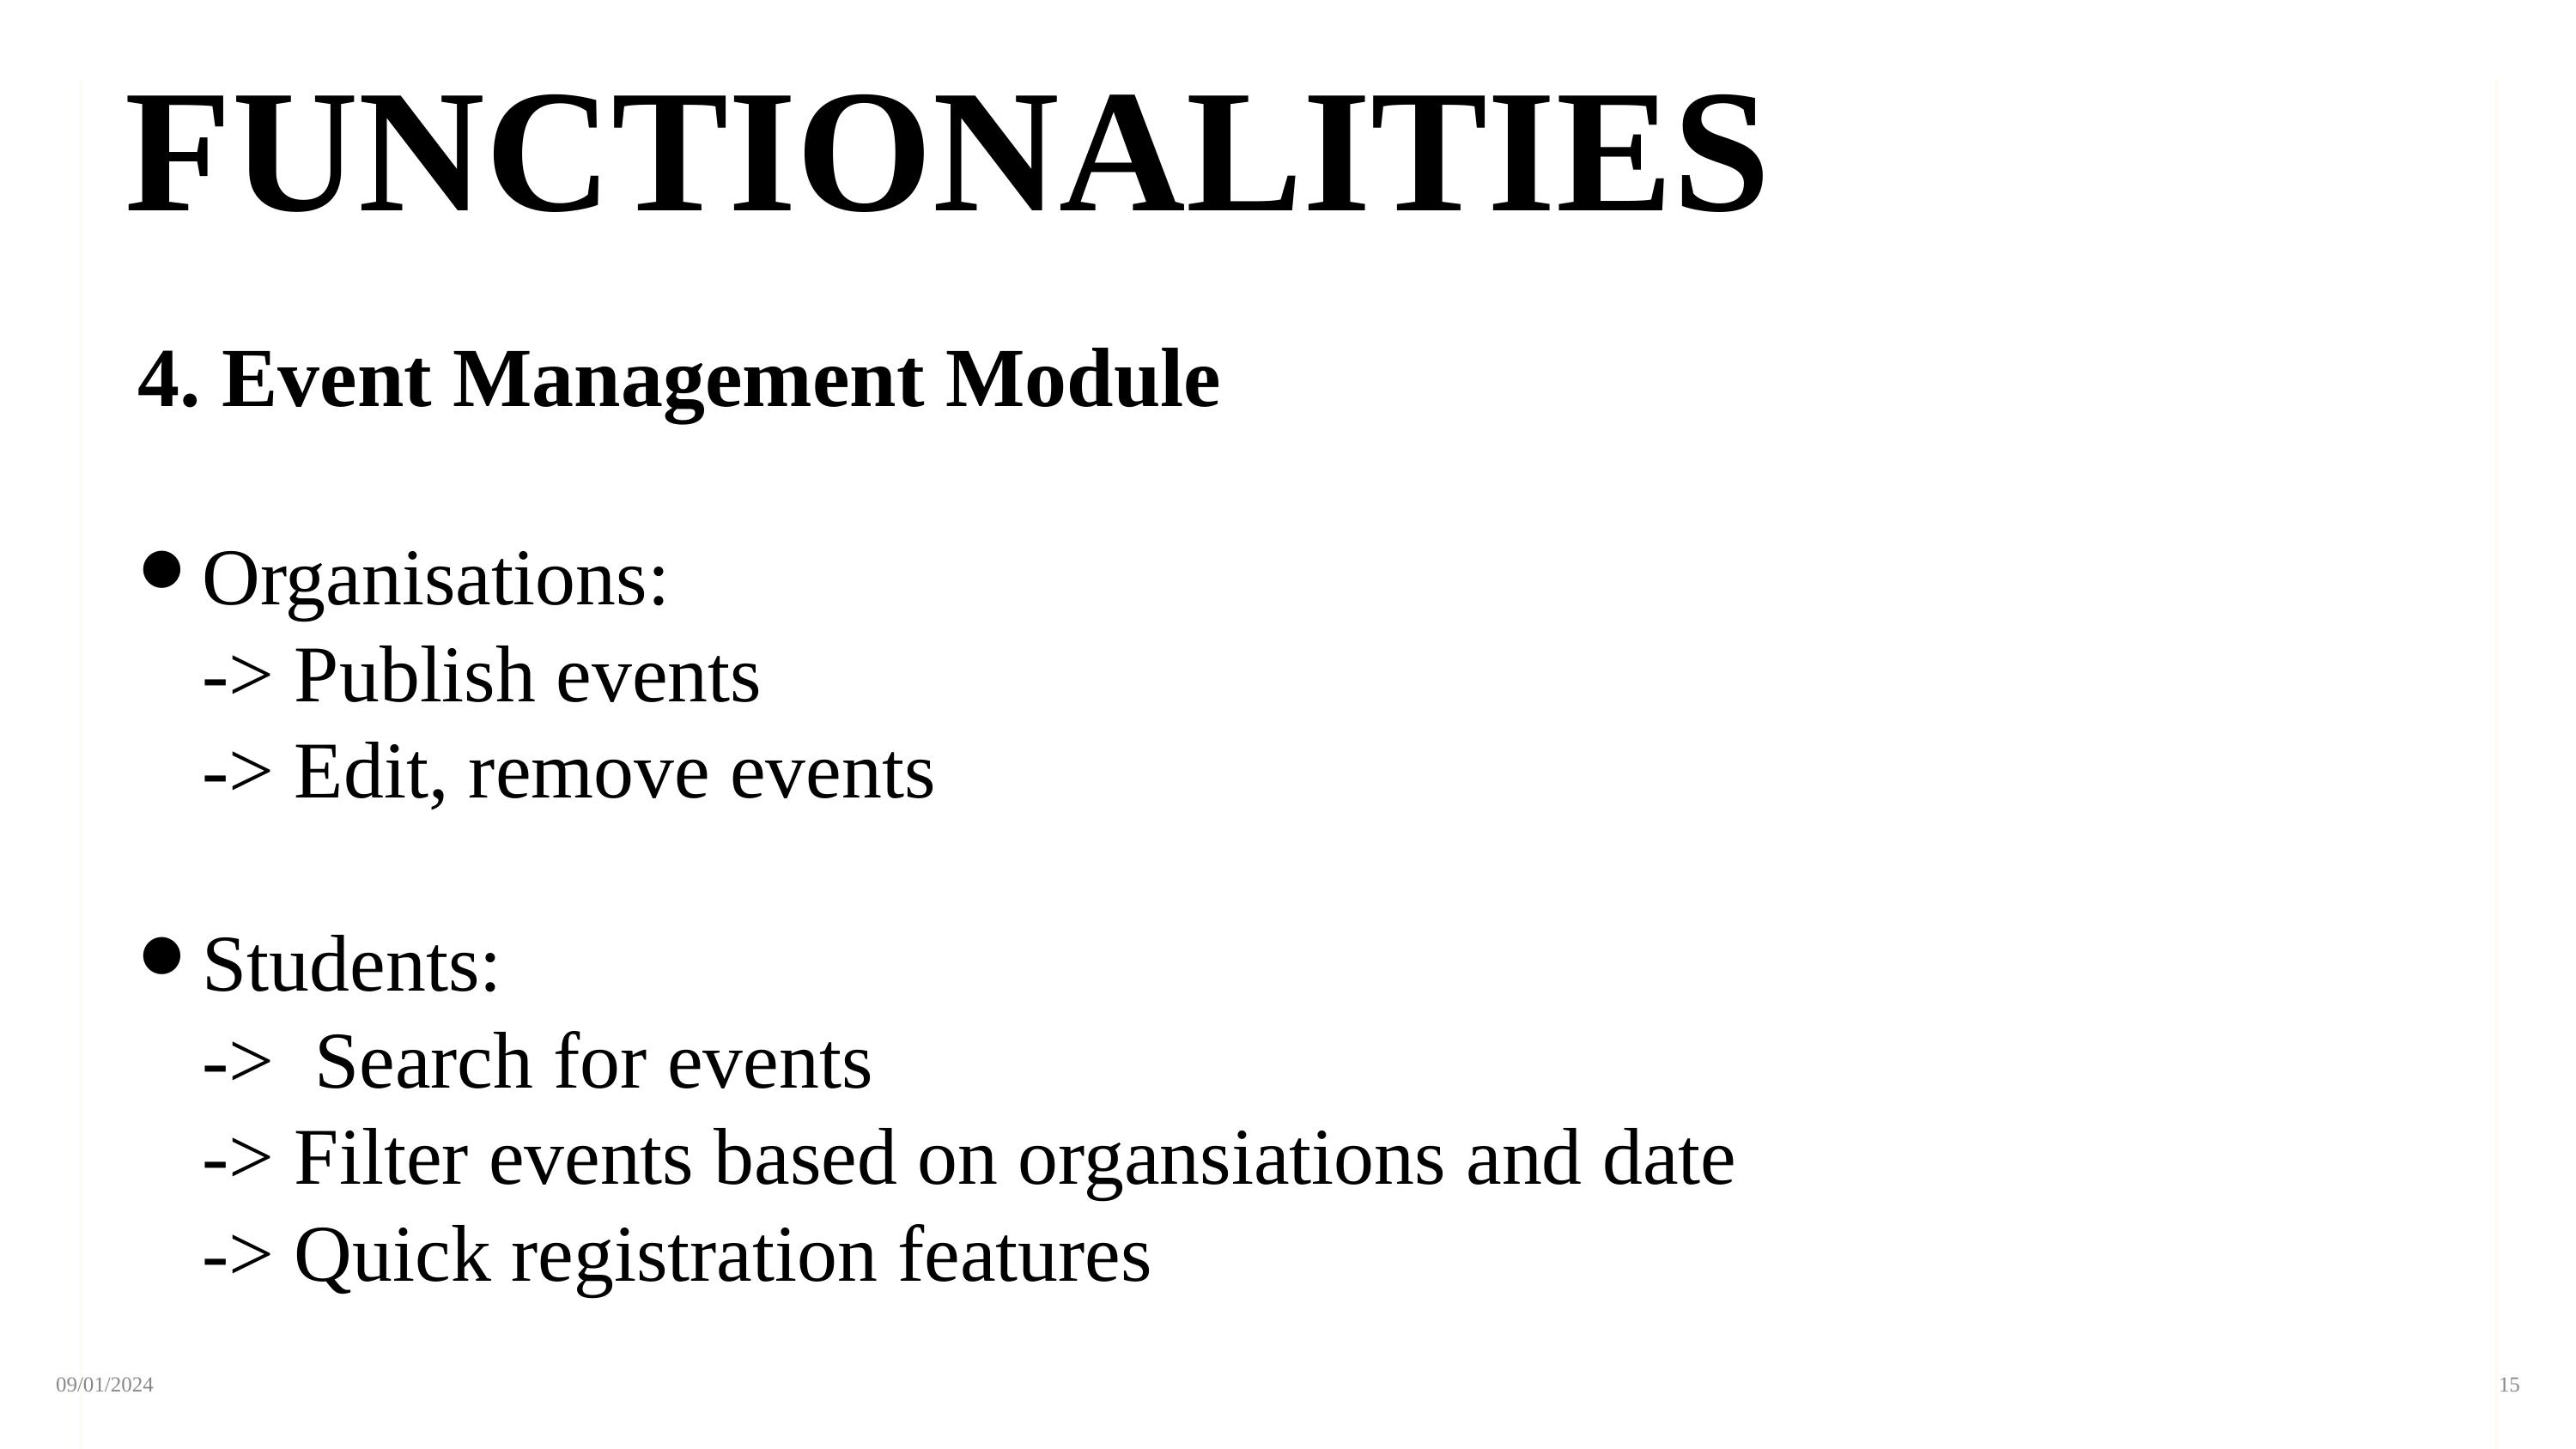

FUNCTIONALITIES

4. Event Management Module

Organisations:
-> Publish events
-> Edit, remove events

Students:
->  Search for events
-> Filter events based on organsiations and date
-> Quick registration features

15
09/01/2024